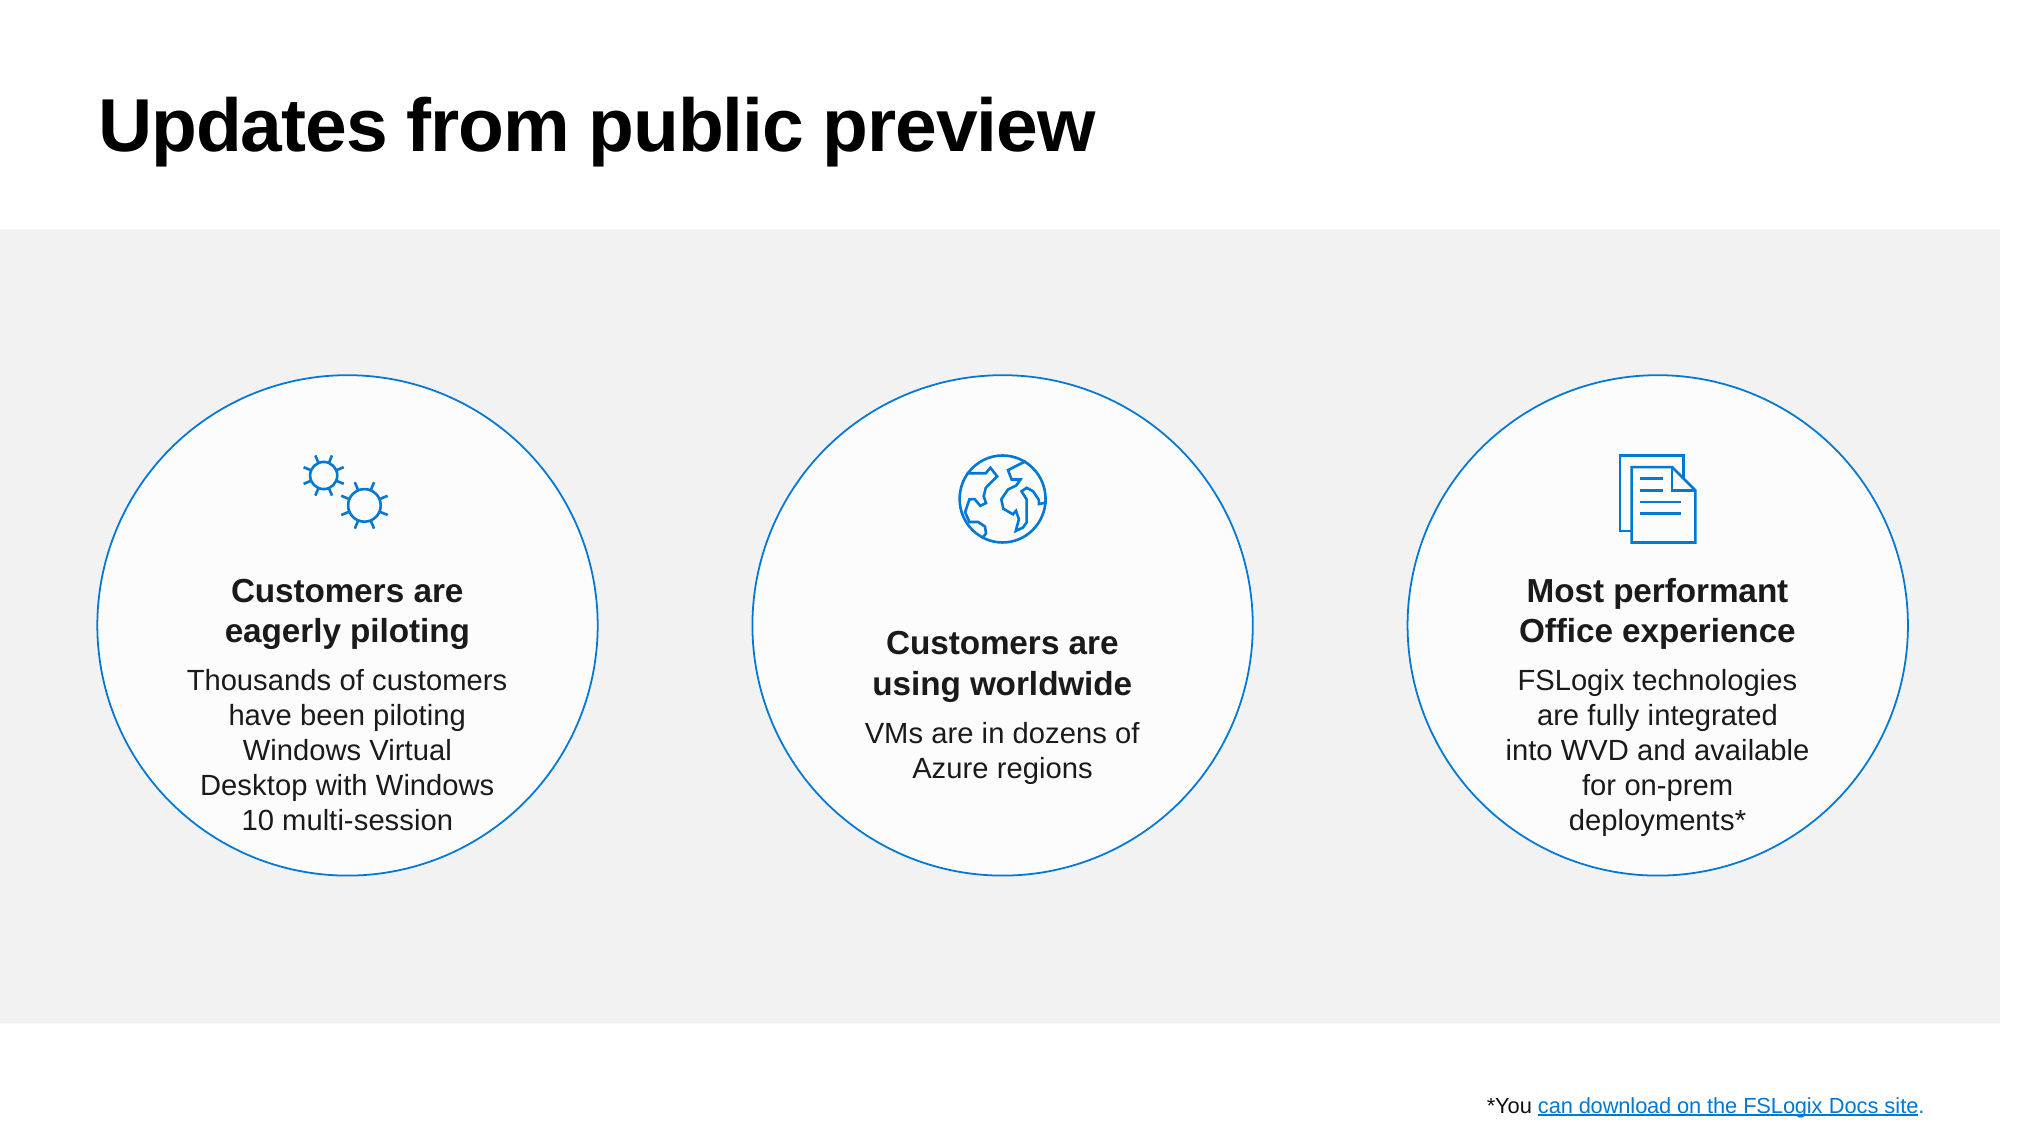

# Updates from public preview

Customers are eagerly piloting
Thousands of customers have been piloting Windows Virtual Desktop with Windows 10 multi-session

Customers are using worldwide
VMs are in dozens of Azure regions

Most performant Office experience
FSLogix technologies are fully integrated into WVD and available for on-prem deployments*

*You can download on the FSLogix Docs site.